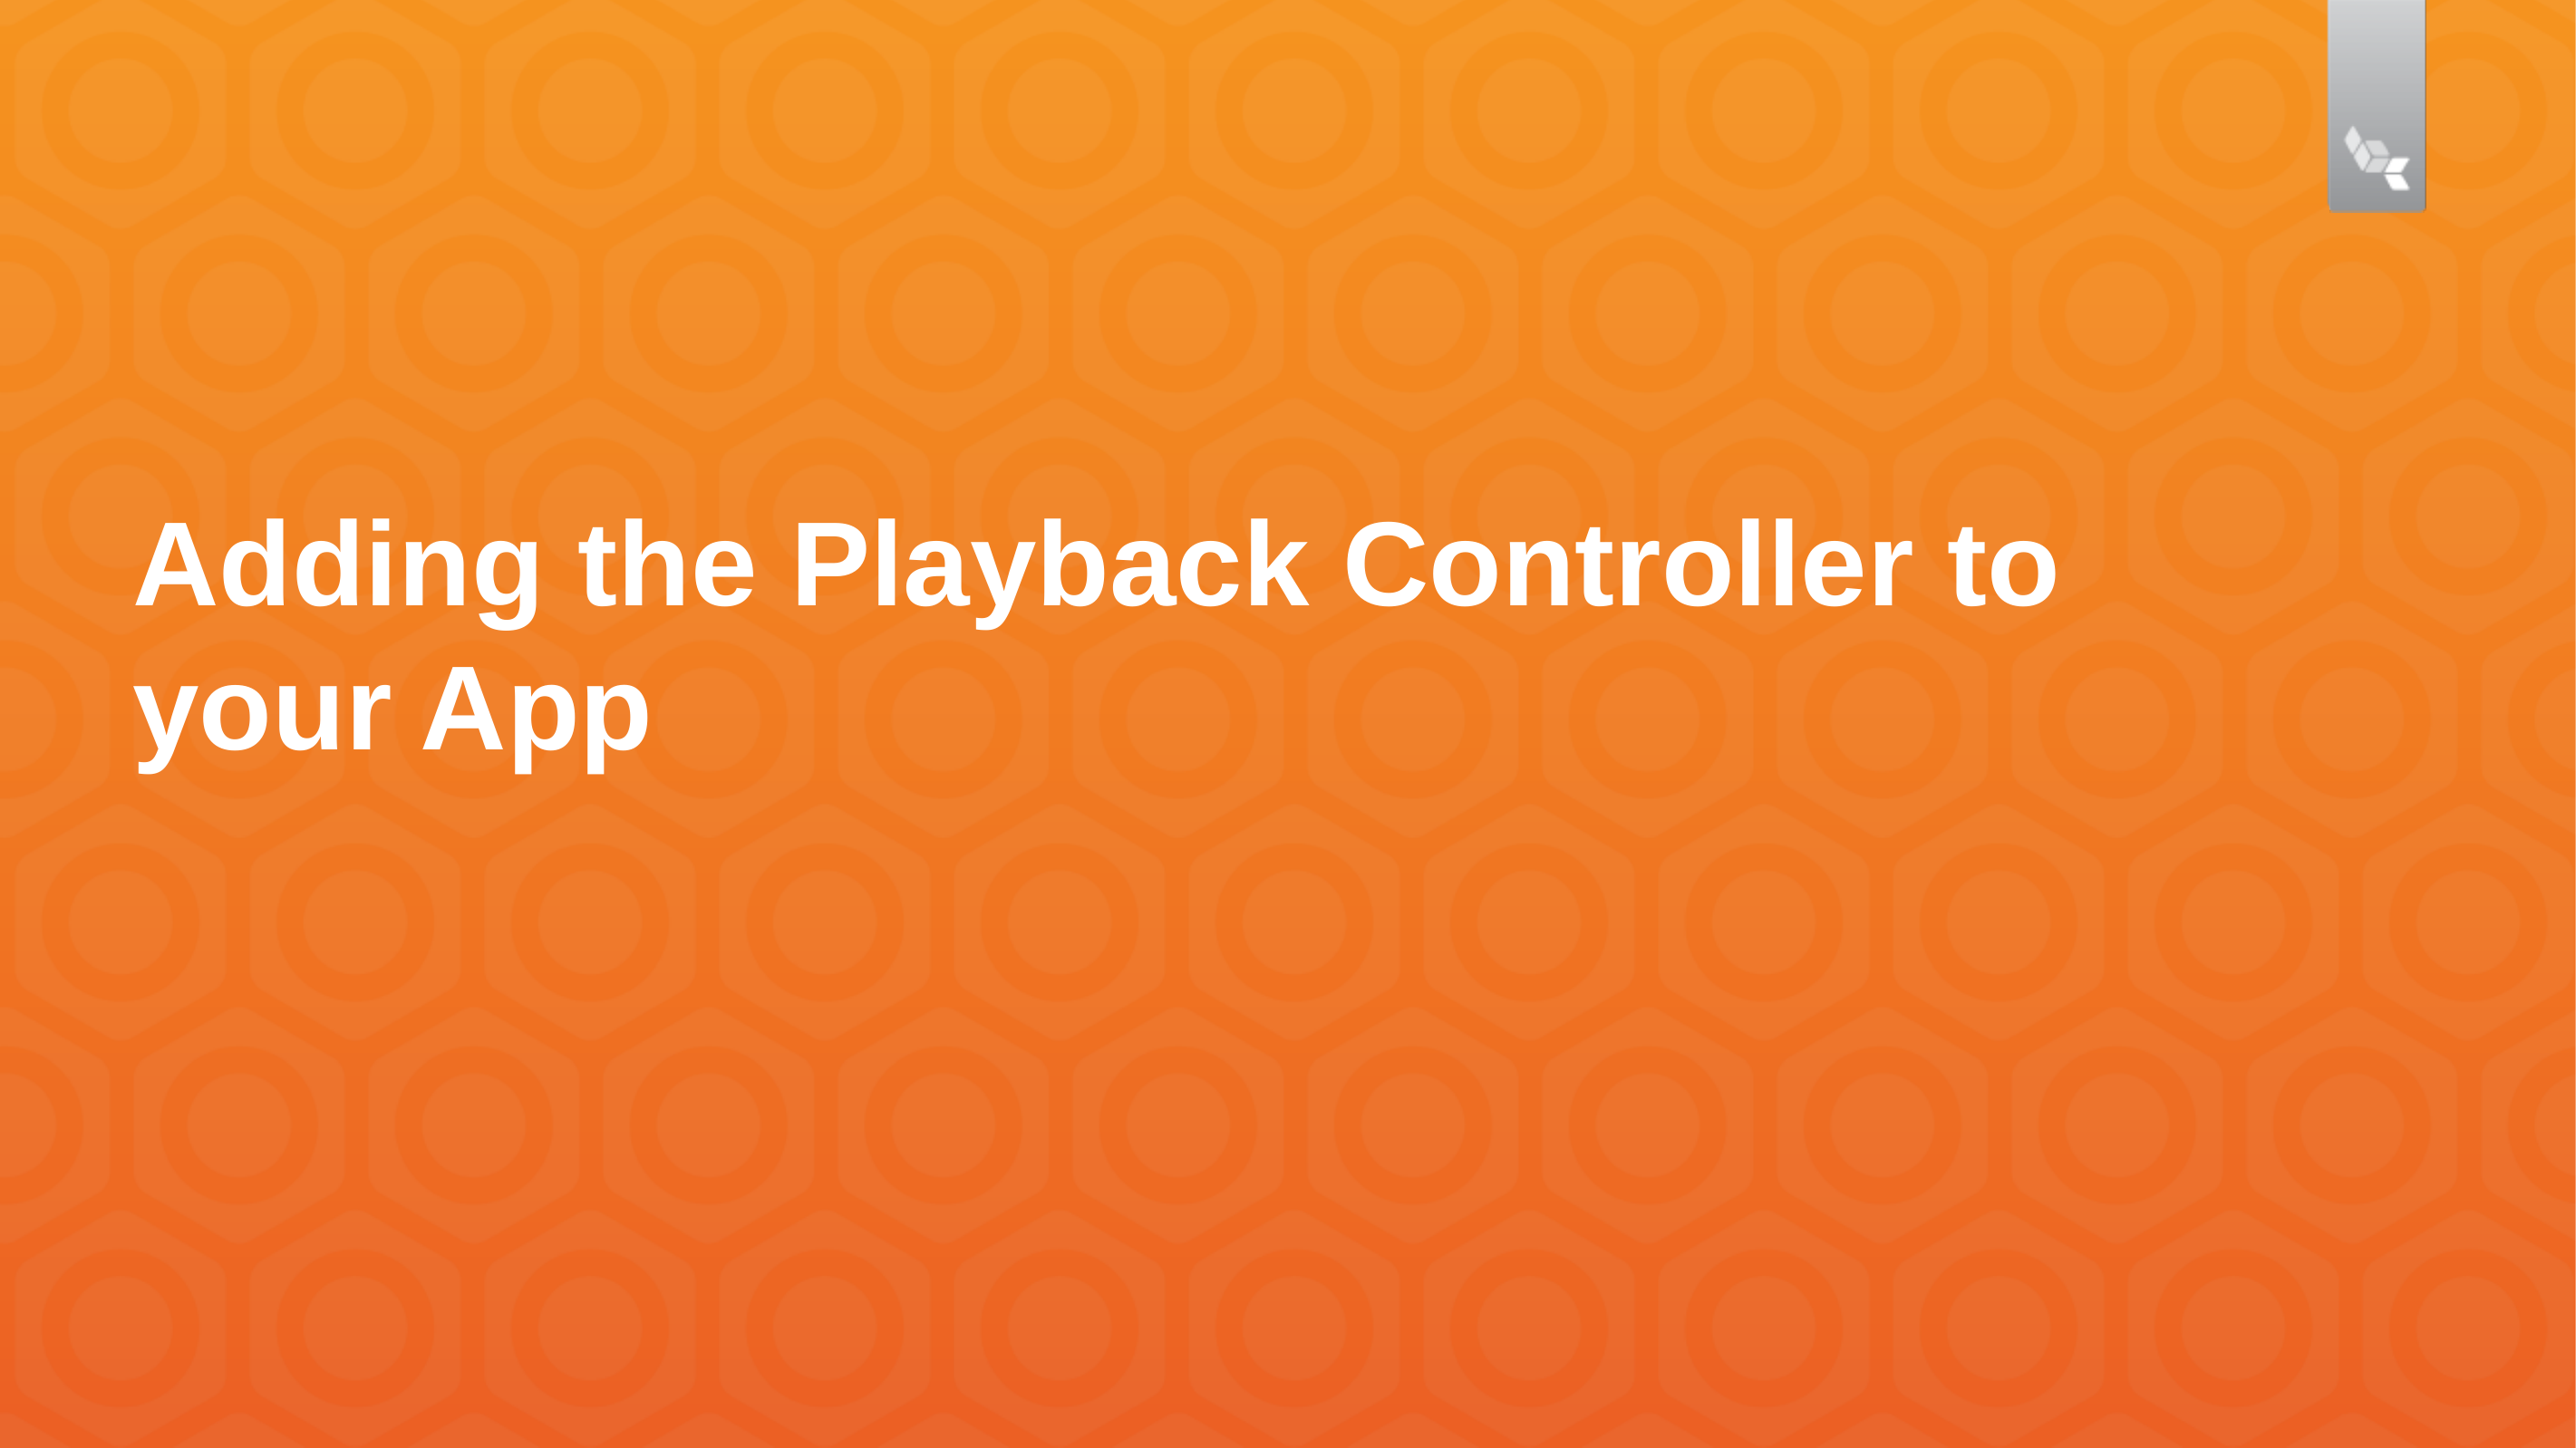

# Adding the Playback Controller to your App